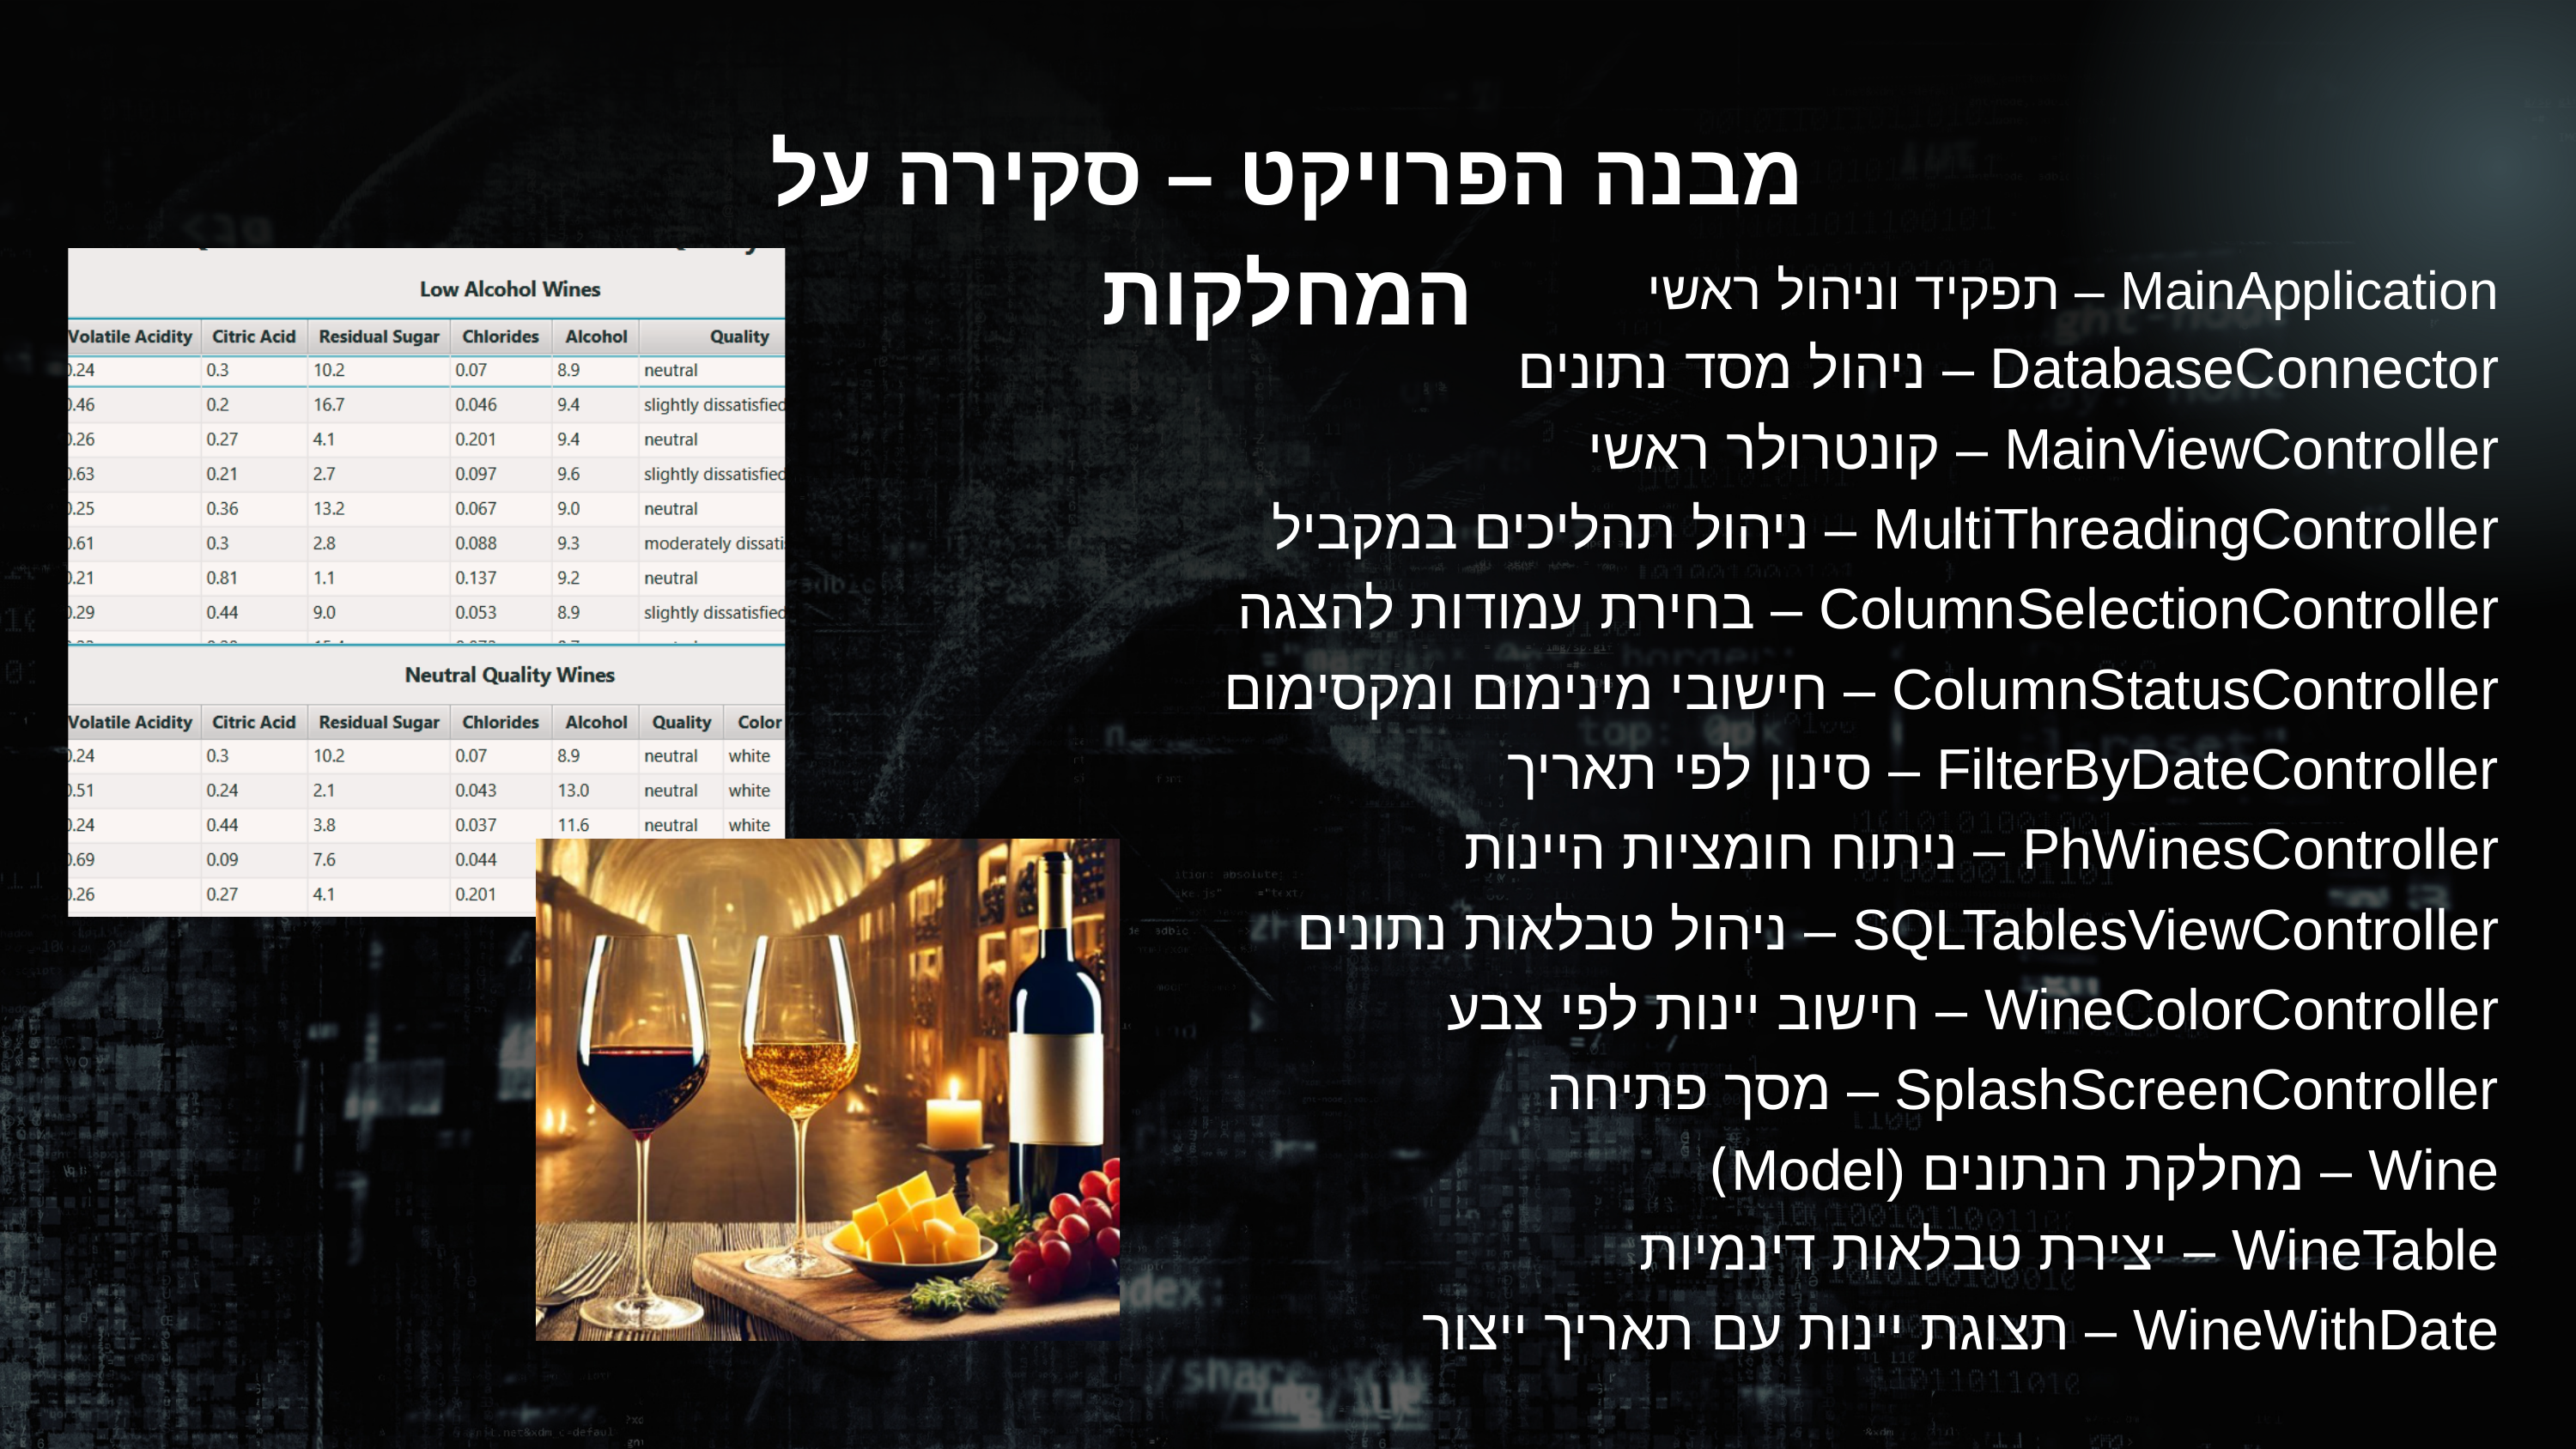

מבנה הפרויקט – סקירה על המחלקות
MainApplication – תפקיד וניהול ראשי
DatabaseConnector – ניהול מסד נתונים
MainViewController – קונטרולר ראשי
MultiThreadingController – ניהול תהליכים במקביל
ColumnSelectionController – בחירת עמודות להצגה
ColumnStatusController – חישובי מינימום ומקסימום
FilterByDateController – סינון לפי תאריך
PhWinesController – ניתוח חומציות היינות
SQLTablesViewController – ניהול טבלאות נתונים
WineColorController – חישוב יינות לפי צבע
SplashScreenController – מסך פתיחה
Wine – מחלקת הנתונים (Model)
WineTable – יצירת טבלאות דינמיות
WineWithDate – תצוגת יינות עם תאריך ייצור